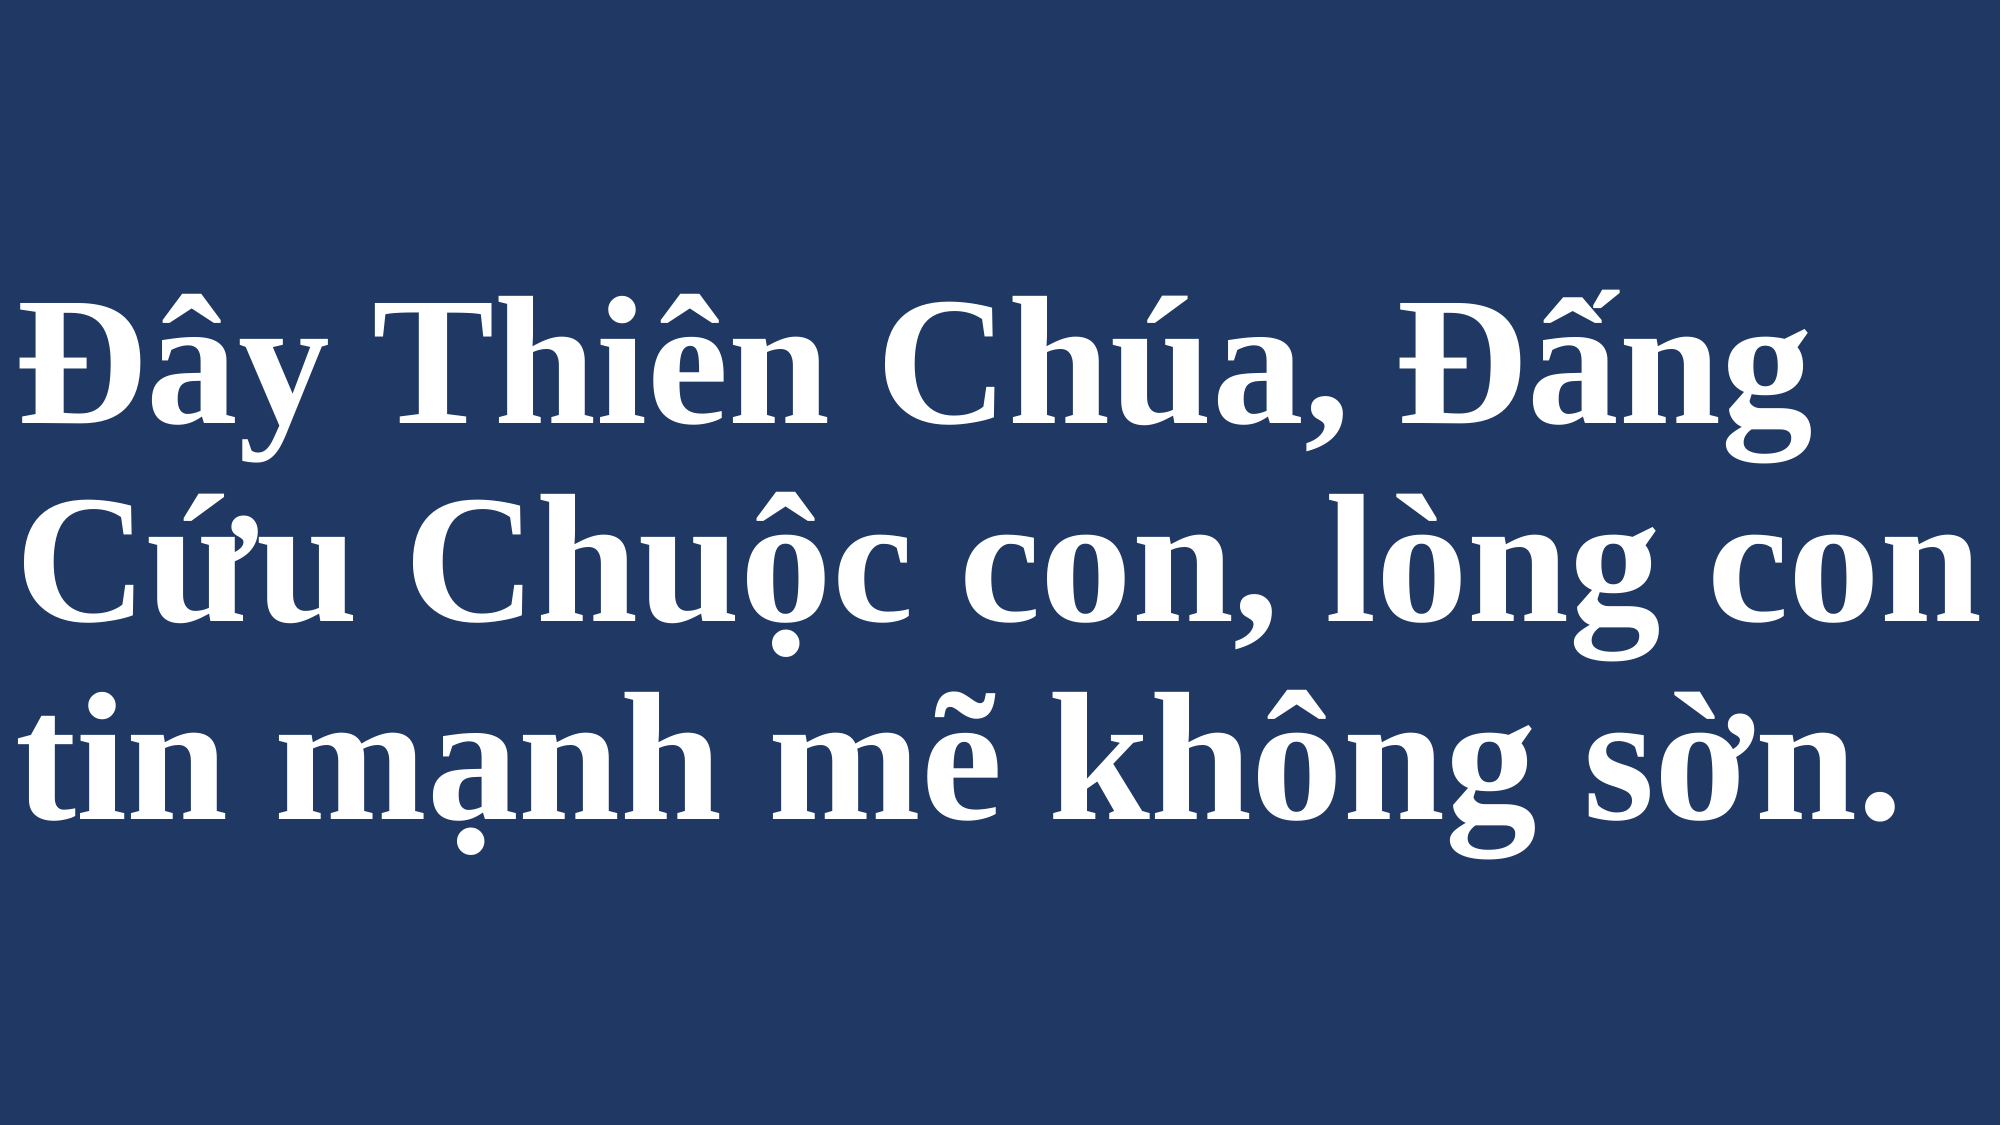

# Đây Thiên Chúa, Đấng Cứu Chuộc con, lòng con tin mạnh mẽ không sờn.